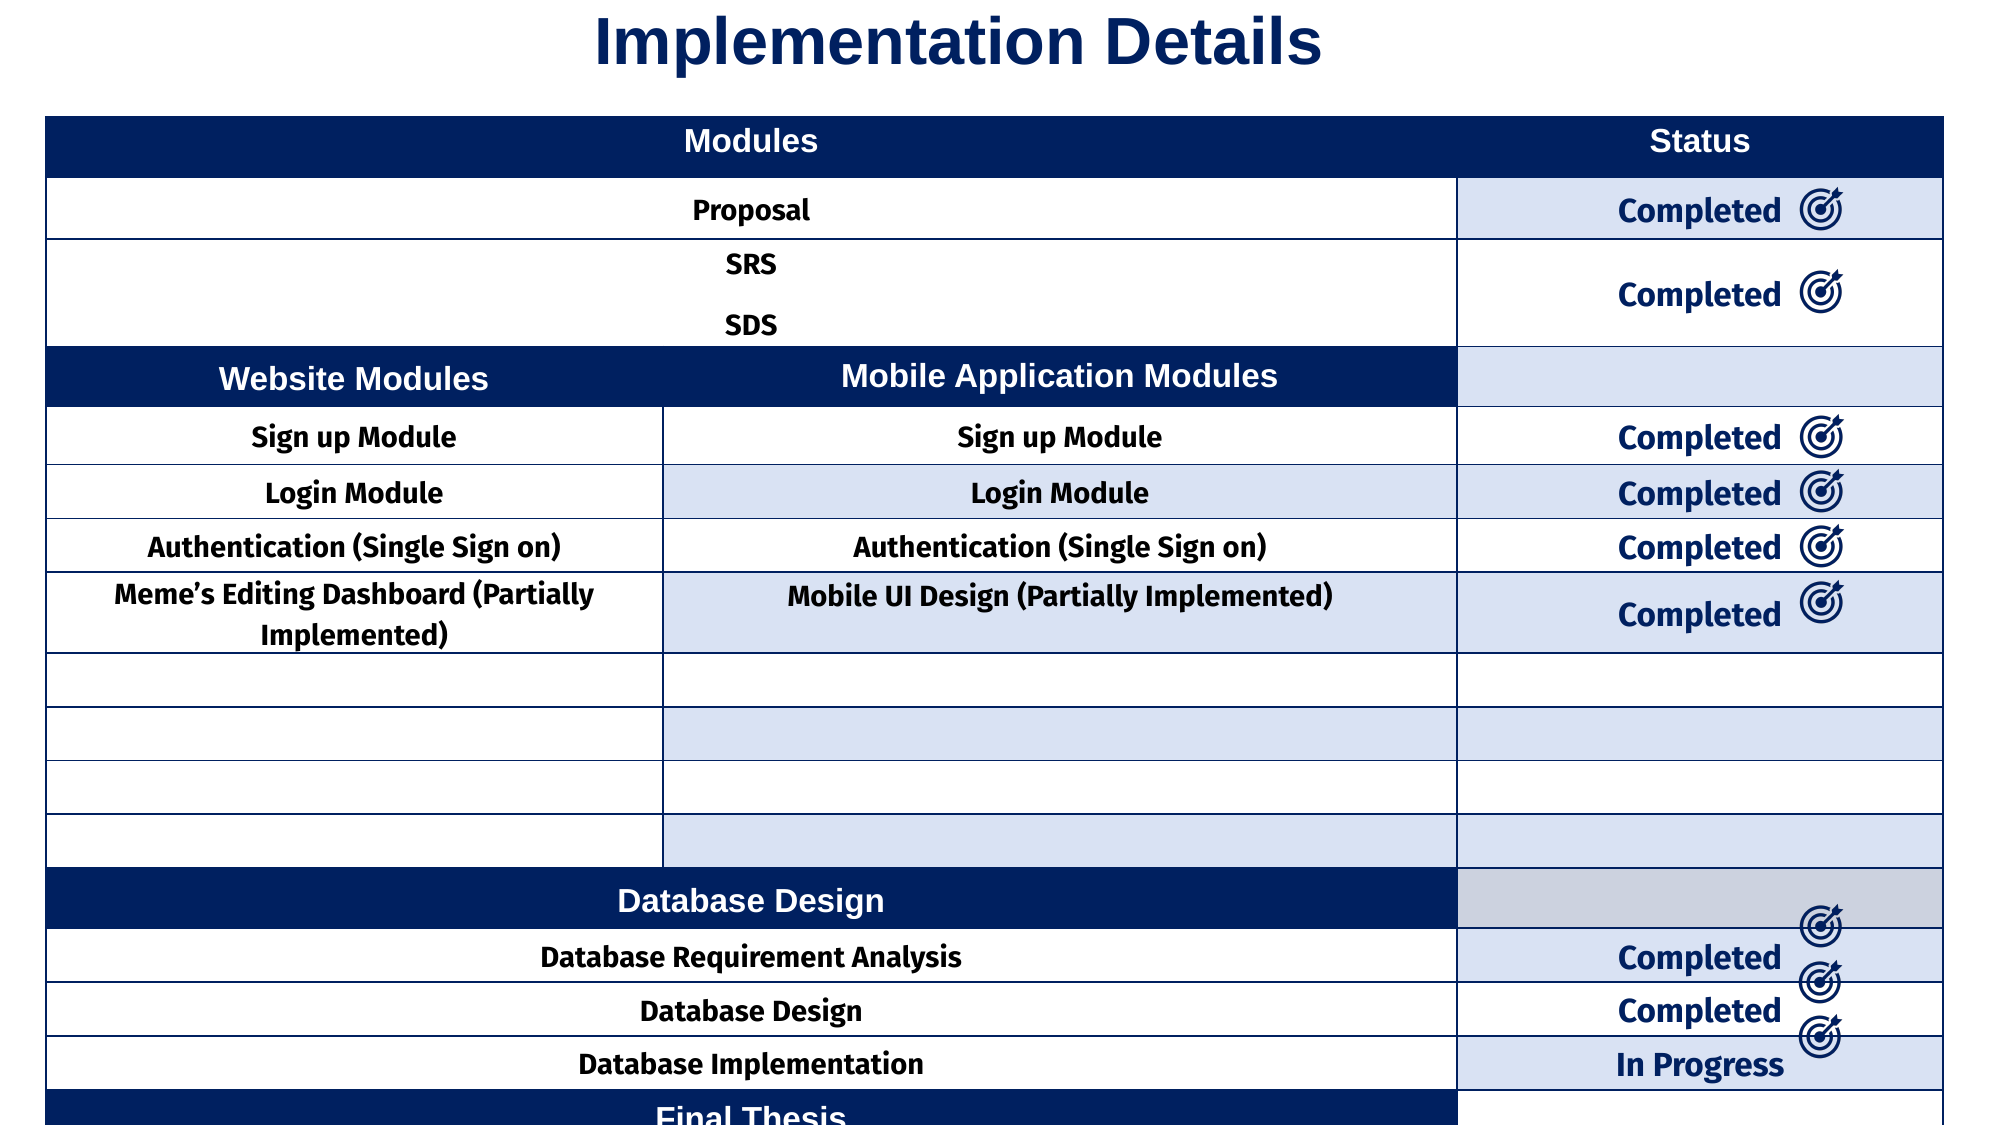

Implementation Details
| Modules |  | Status |
| --- | --- | --- |
| Proposal |  | Completed |
| SRS SDS |  | Completed |
| Website Modules | Mobile Application Modules |  |
| Sign up Module | Sign up Module | Completed |
| Login Module | Login Module | Completed |
| Authentication (Single Sign on) | Authentication (Single Sign on) | Completed |
| Meme’s Editing Dashboard (Partially Implemented) | Mobile UI Design (Partially Implemented) | Completed |
|  |  |  |
|  |  |  |
|  |  |  |
|  |  |  |
| Database Design |  |  |
| Database Requirement Analysis |  | Completed |
| Database Design |  | Completed |
| Database Implementation |  | In Progress |
| Final Thesis |  |  |